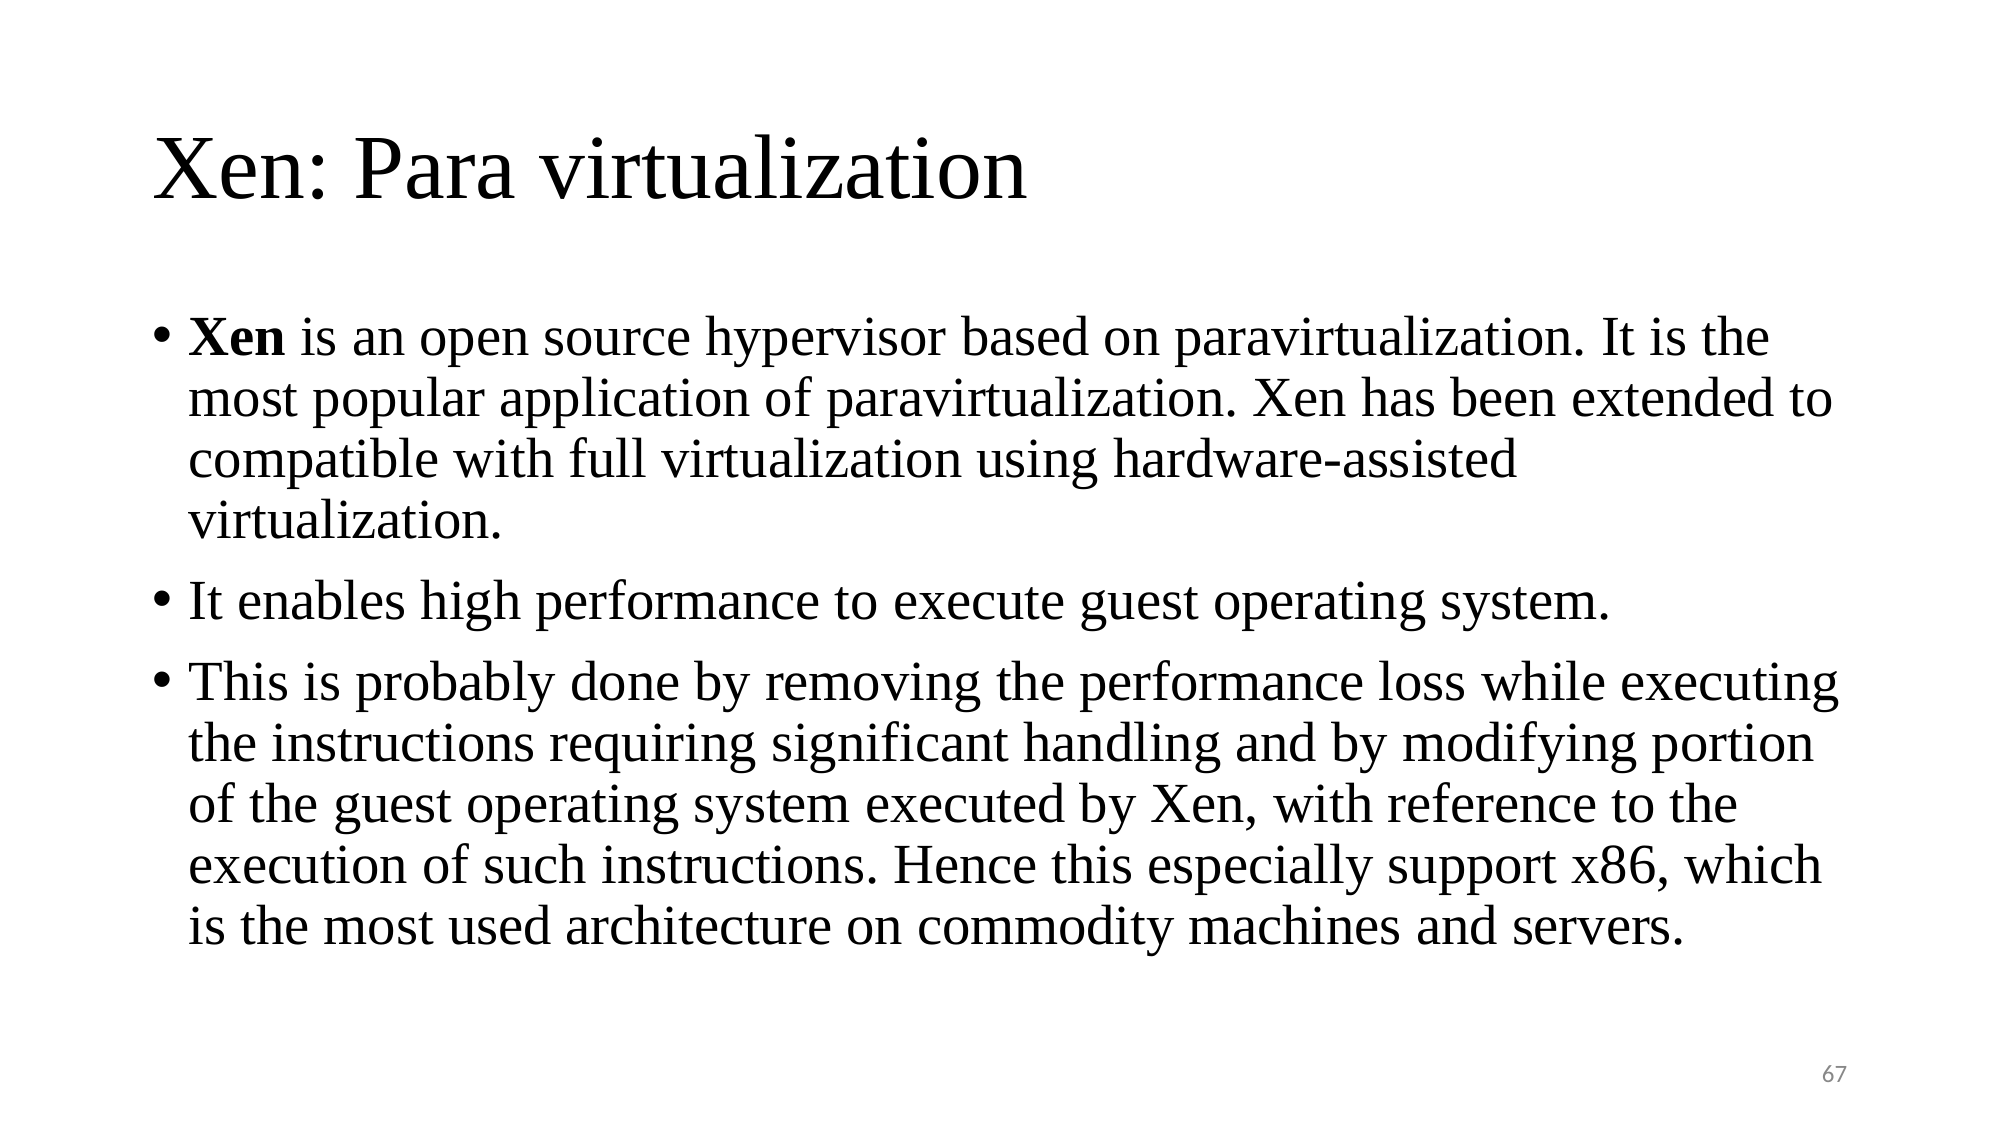

# Xen: Para virtualization
Xen is an open source hypervisor based on paravirtualization. It is the most popular application of paravirtualization. Xen has been extended to compatible with full virtualization using hardware-assisted virtualization.
It enables high performance to execute guest operating system.
This is probably done by removing the performance loss while executing the instructions requiring significant handling and by modifying portion of the guest operating system executed by Xen, with reference to the execution of such instructions. Hence this especially support x86, which is the most used architecture on commodity machines and servers.
67